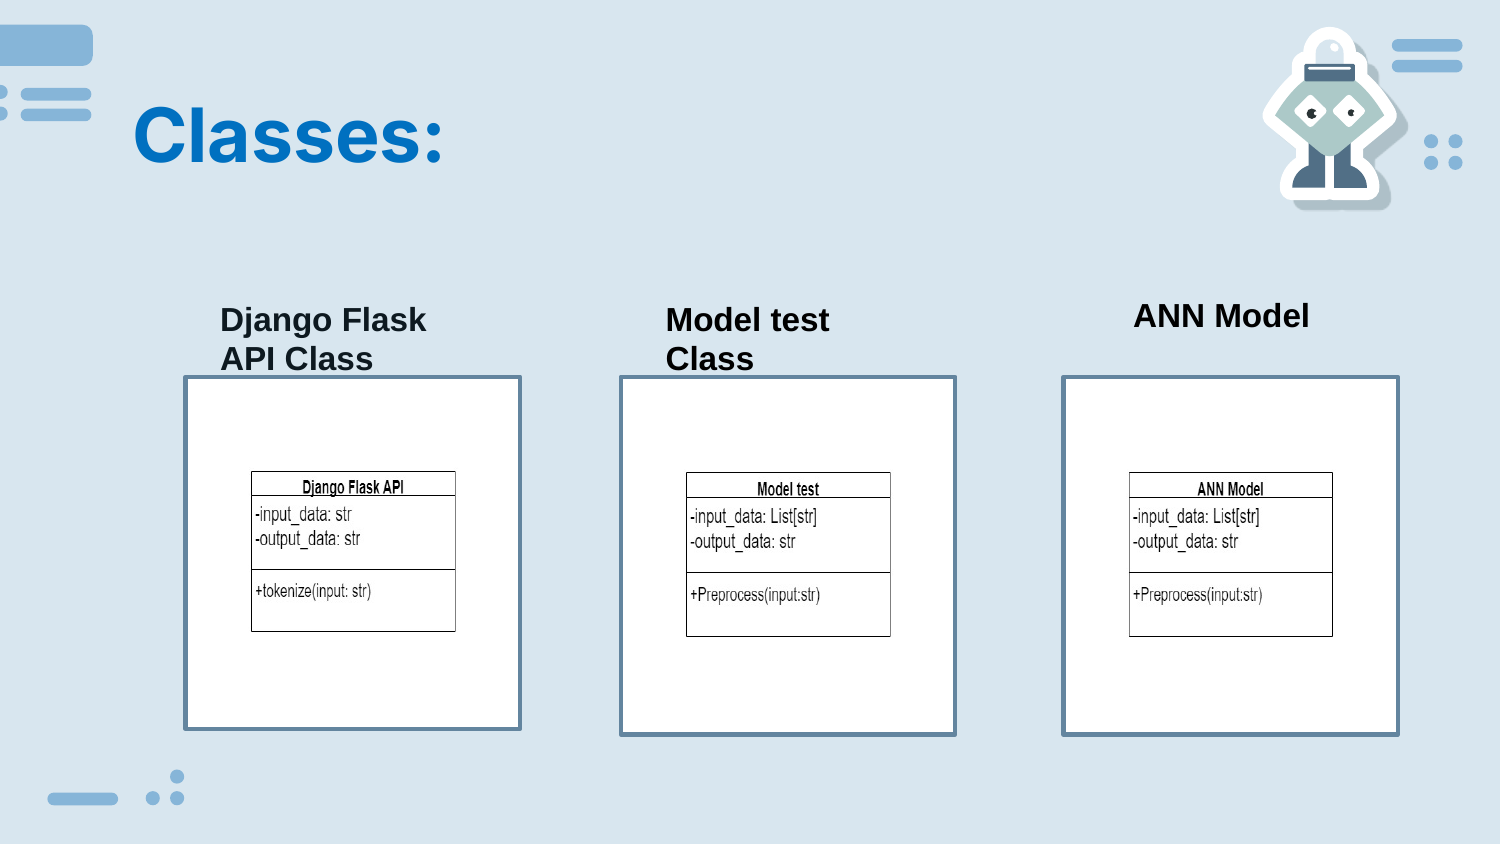

# Classes:

ANN Model
Django Flask API Class
Model test Class